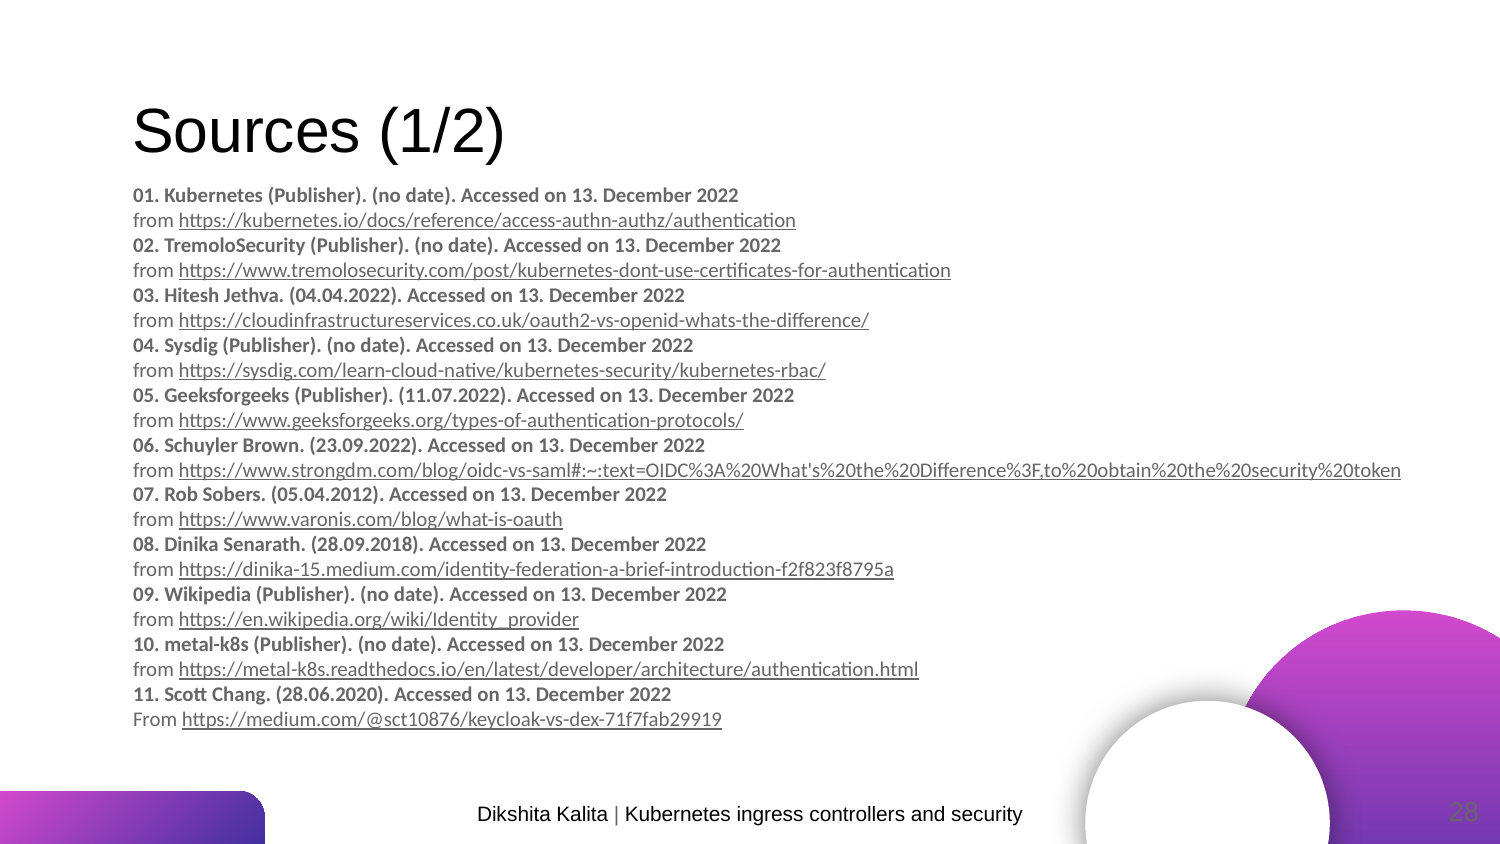

# Sources (1/2)
01. Kubernetes (Publisher). (no date). Accessed on 13. December 2022
from https://kubernetes.io/docs/reference/access-authn-authz/authentication
02. TremoloSecurity (Publisher). (no date). Accessed on 13. December 2022
from https://www.tremolosecurity.com/post/kubernetes-dont-use-certificates-for-authentication
03. Hitesh Jethva. (04.04.2022). Accessed on 13. December 2022
from https://cloudinfrastructureservices.co.uk/oauth2-vs-openid-whats-the-difference/
04. Sysdig (Publisher). (no date). Accessed on 13. December 2022
from https://sysdig.com/learn-cloud-native/kubernetes-security/kubernetes-rbac/
05. Geeksforgeeks (Publisher). (11.07.2022). Accessed on 13. December 2022
from https://www.geeksforgeeks.org/types-of-authentication-protocols/
06. Schuyler Brown. (23.09.2022). Accessed on 13. December 2022
from https://www.strongdm.com/blog/oidc-vs-saml#:~:text=OIDC%3A%20What's%20the%20Difference%3F,to%20obtain%20the%20security%20token
07. Rob Sobers. (05.04.2012). Accessed on 13. December 2022
from https://www.varonis.com/blog/what-is-oauth
08. Dinika Senarath. (28.09.2018). Accessed on 13. December 2022
from https://dinika-15.medium.com/identity-federation-a-brief-introduction-f2f823f8795a
09. Wikipedia (Publisher). (no date). Accessed on 13. December 2022
from https://en.wikipedia.org/wiki/Identity_provider
10. metal-k8s (Publisher). (no date). Accessed on 13. December 2022
from https://metal-k8s.readthedocs.io/en/latest/developer/architecture/authentication.html
11. Scott Chang. (28.06.2020). Accessed on 13. December 2022
From https://medium.com/@sct10876/keycloak-vs-dex-71f7fab29919

28
Dikshita Kalita | Kubernetes ingress controllers and security